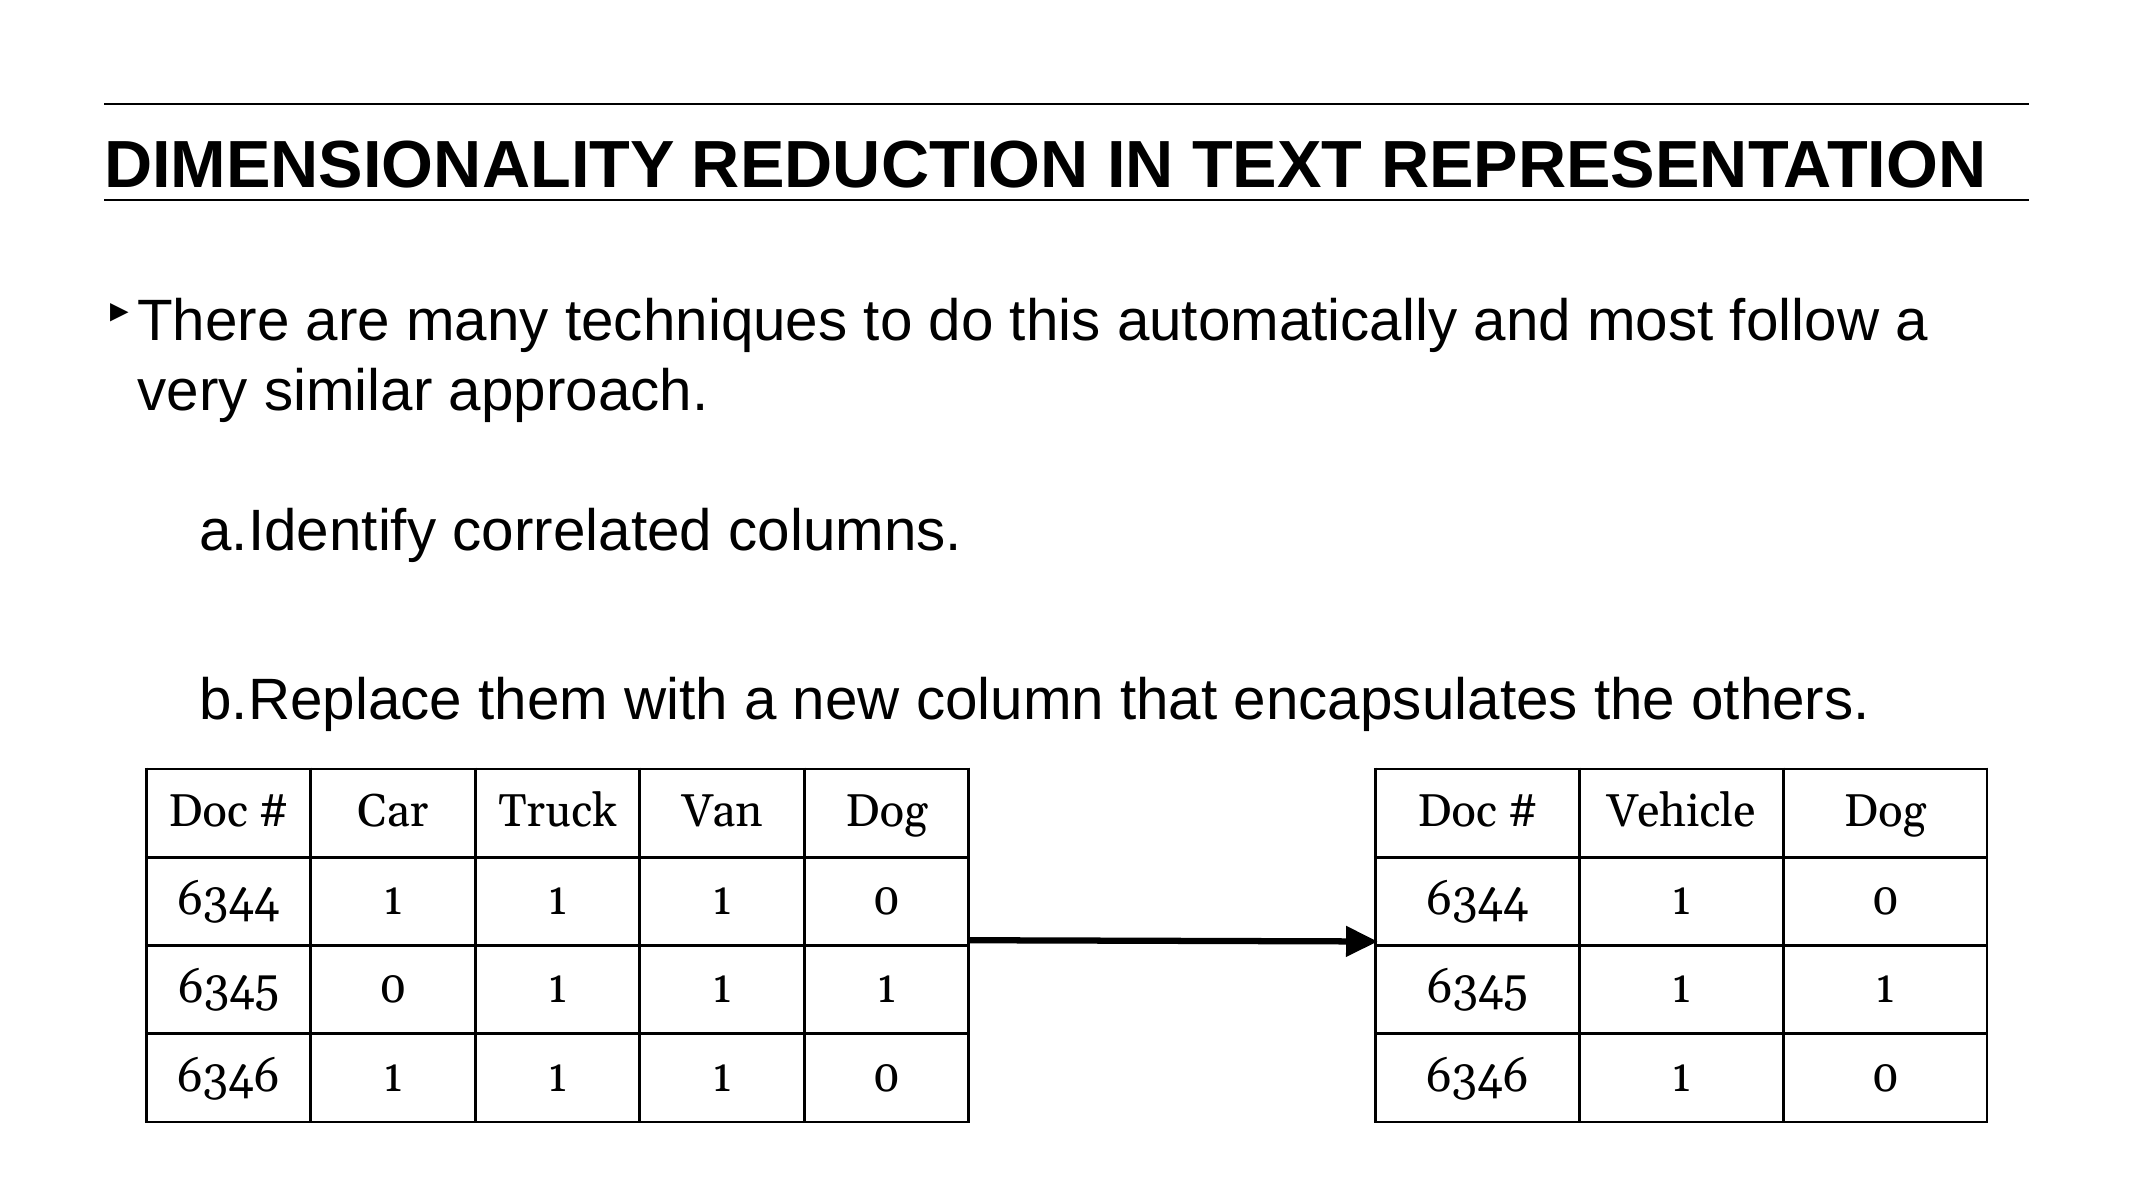

DIMENSIONALITY REDUCTION IN TEXT REPRESENTATION

There are many techniques to do this automatically and most follow a very similar approach.

Identify correlated columns.

Replace them with a new column that encapsulates the others.

| Doc # | Car | Truck | Van | Dog |
| --- | --- | --- | --- | --- |
| 6344 | 1 | 1 | 1 | 0 |
| 6345 | 0 | 1 | 1 | 1 |
| 6346 | 1 | 1 | 1 | 0 |
| Doc # | Vehicle | Dog |
| --- | --- | --- |
| 6344 | 1 | 0 |
| 6345 | 1 | 1 |
| 6346 | 1 | 0 |